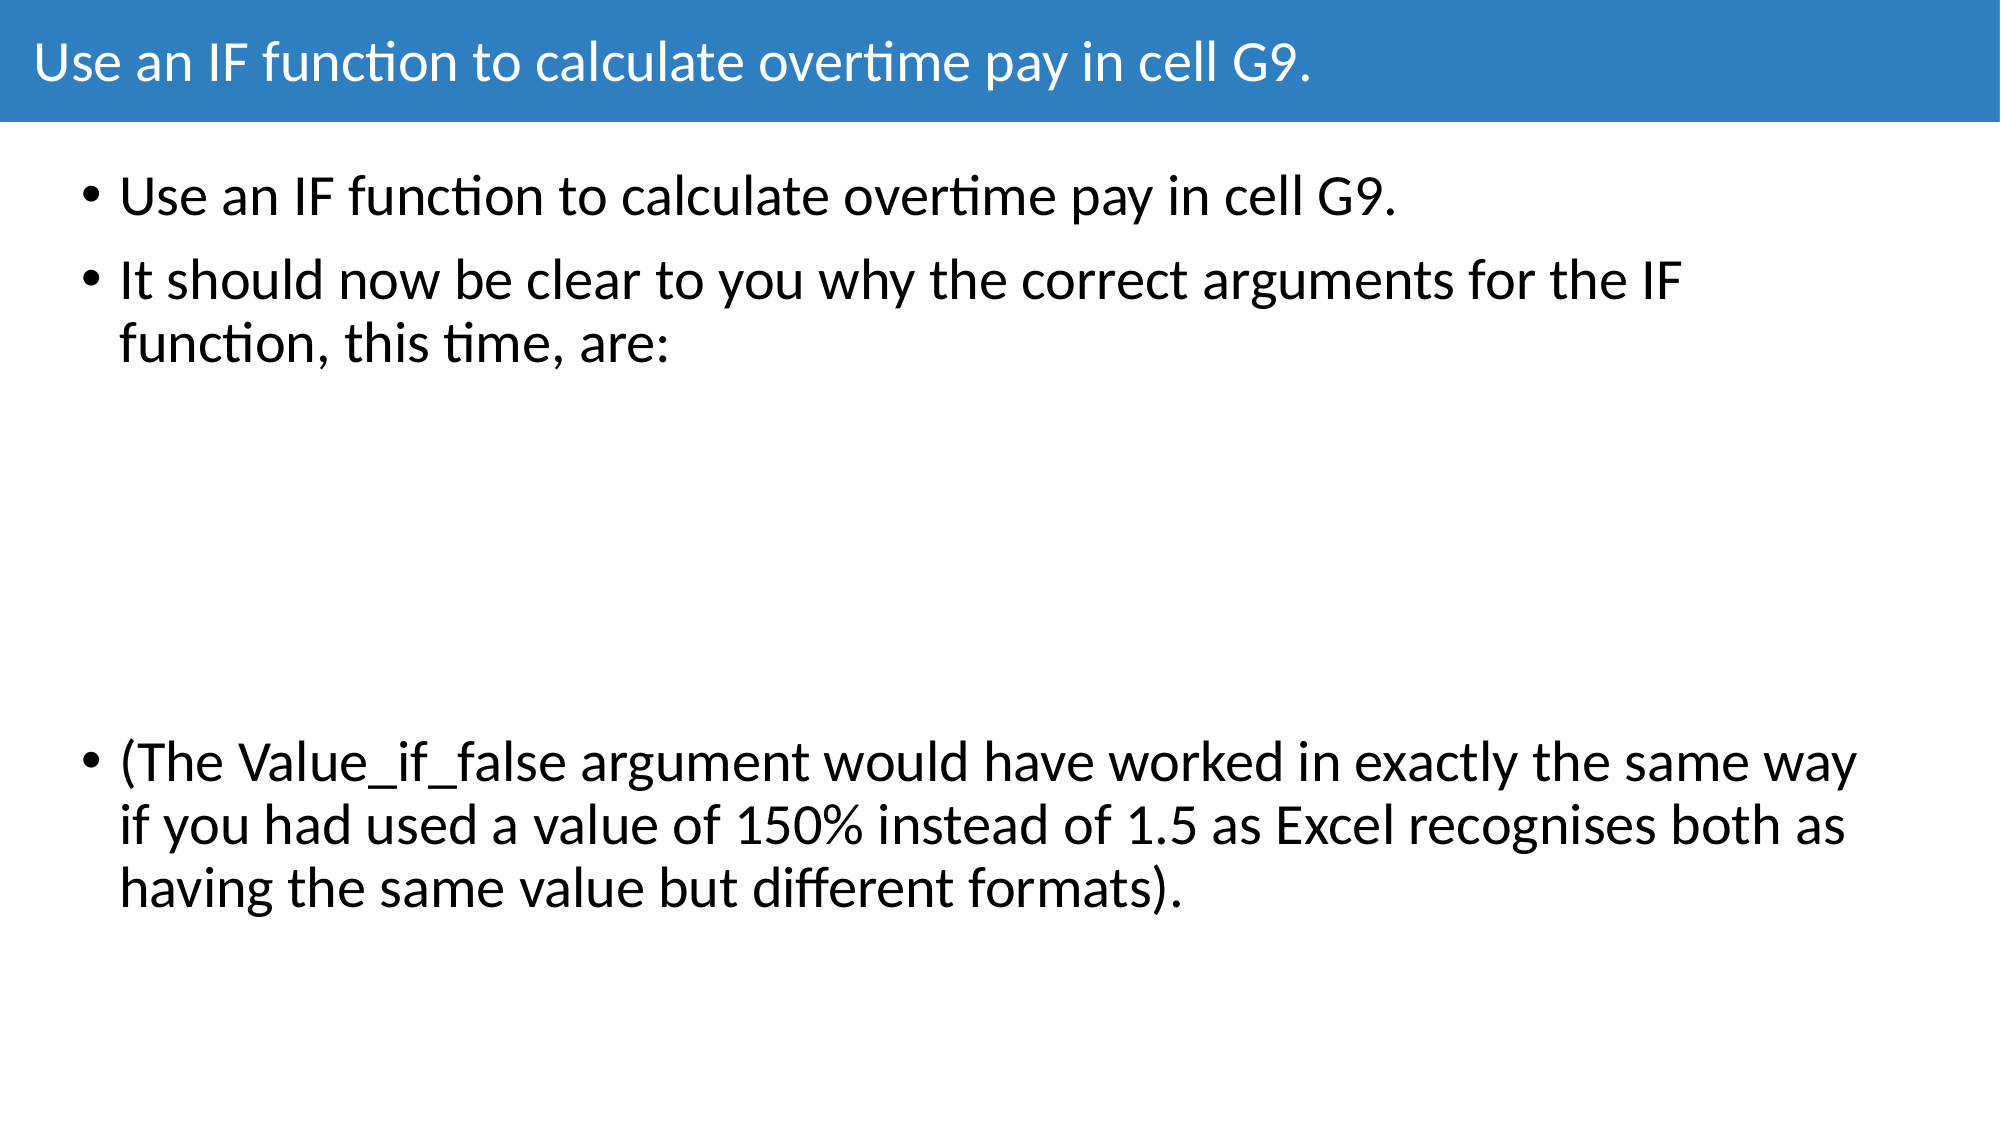

# Use an IF function to calculate overtime pay in cell G9.
Use an IF function to calculate overtime pay in cell G9.
It should now be clear to you why the correct arguments for the IF function, this time, are:

(The Value_if_false argument would have worked in exactly the same way if you had used a value of 150% instead of 1.5 as Excel recognises both as having the same value but different formats).